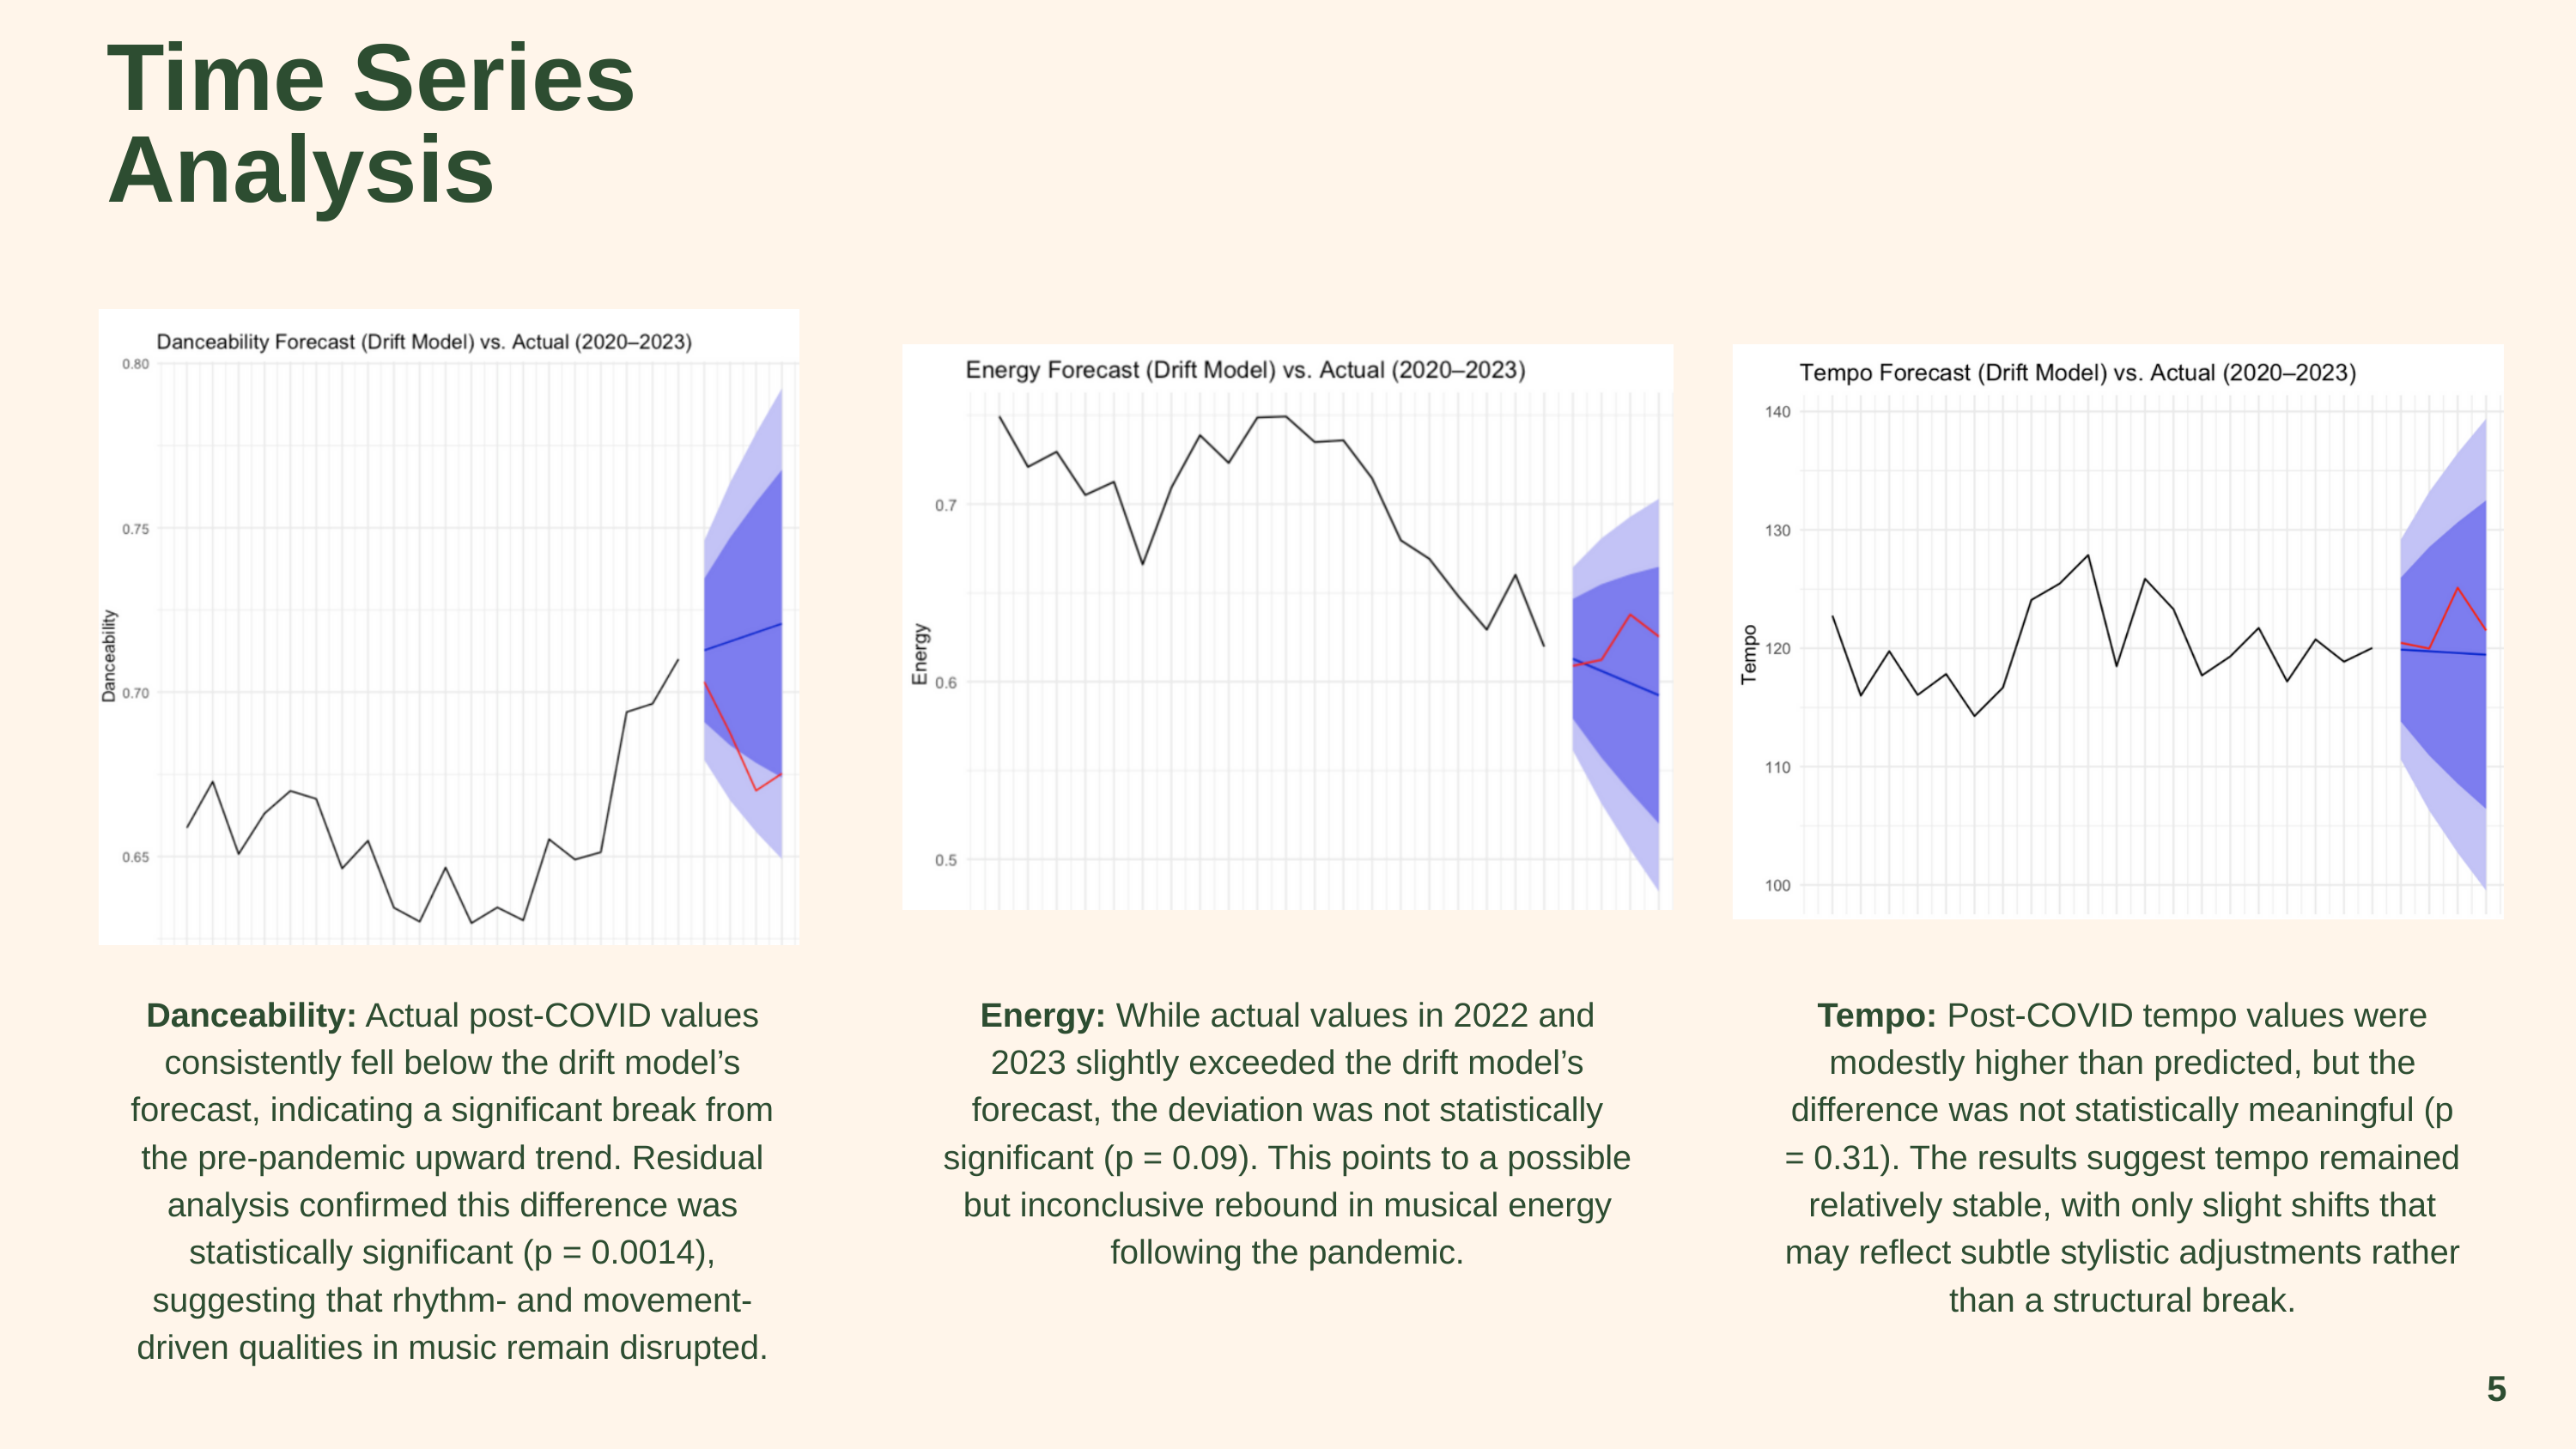

Time Series Analysis

Danceability: Actual post-COVID values consistently fell below the drift model’s forecast, indicating a significant break from the pre-pandemic upward trend. Residual analysis confirmed this difference was statistically significant (p = 0.0014), suggesting that rhythm- and movement-driven qualities in music remain disrupted.
Energy: While actual values in 2022 and 2023 slightly exceeded the drift model’s forecast, the deviation was not statistically significant (p = 0.09). This points to a possible but inconclusive rebound in musical energy following the pandemic.
Tempo: Post-COVID tempo values were modestly higher than predicted, but the difference was not statistically meaningful (p = 0.31). The results suggest tempo remained relatively stable, with only slight shifts that may reflect subtle stylistic adjustments rather than a structural break.
5